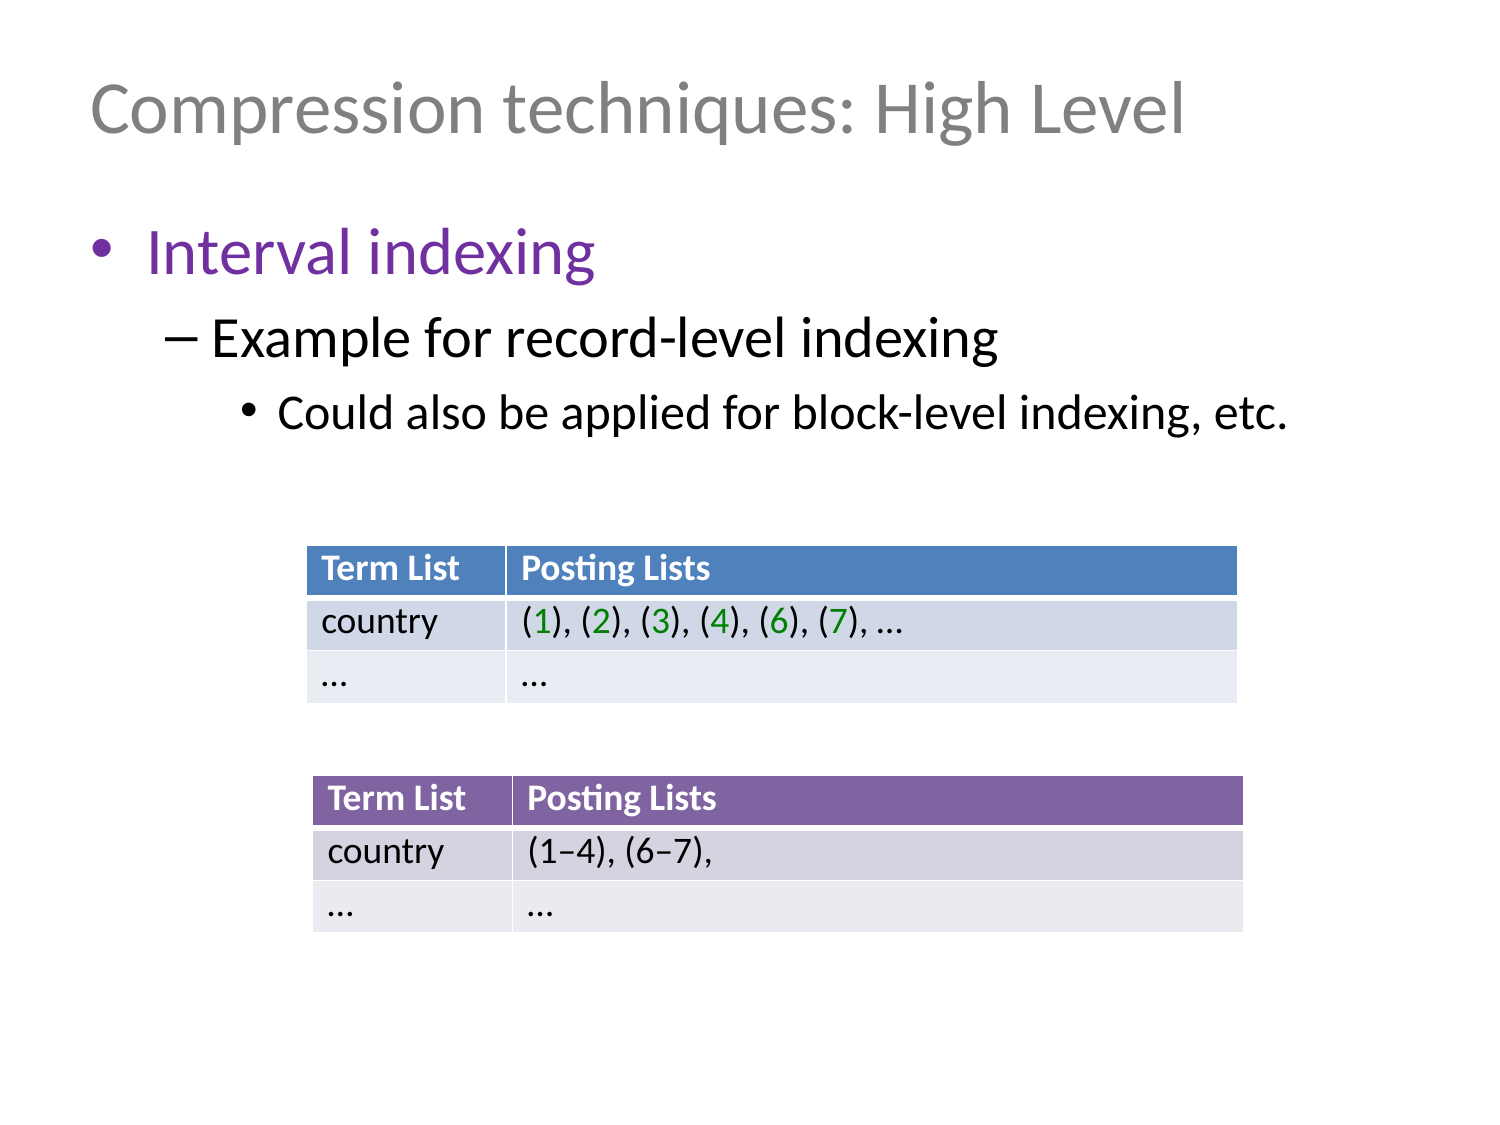

# Compression techniques: High Level
Interval indexing
Example for record-level indexing
Could also be applied for block-level indexing, etc.
| Term List | Posting Lists |
| --- | --- |
| country | (1), (2), (3), (4), (6), (7), … |
| … | … |
| Term List | Posting Lists |
| --- | --- |
| country | (1–4), (6–7), |
| … | … |